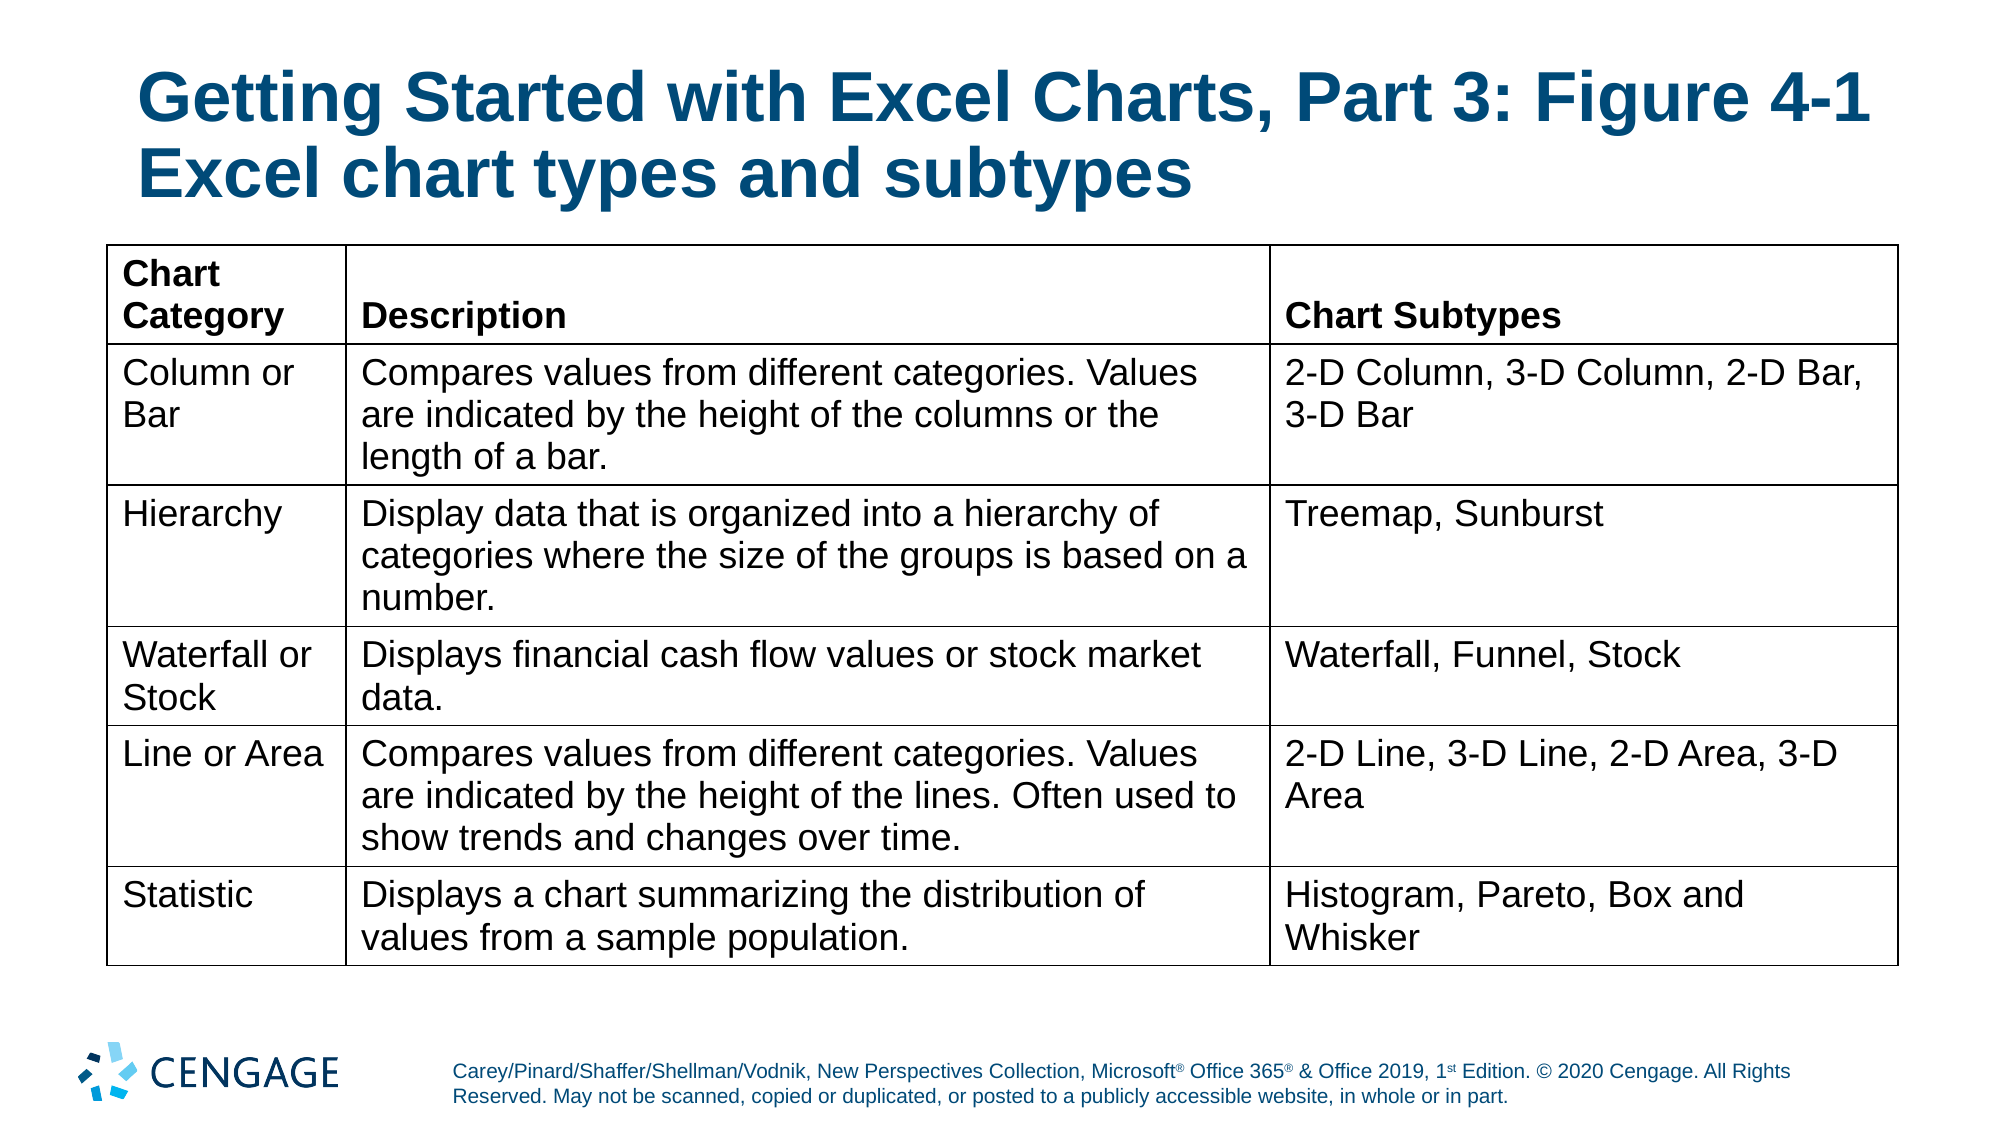

# Getting Started with Excel Charts, Part 3: Figure 4-1 Excel chart types and subtypes
| Chart Category | Description | Chart Subtypes |
| --- | --- | --- |
| Column or Bar | Compares values from different categories. Values are indicated by the height of the columns or the length of a bar. | 2-D Column, 3-D Column, 2-D Bar, 3-D Bar |
| Hierarchy | Display data that is organized into a hierarchy of categories where the size of the groups is based on a number. | Treemap, Sunburst |
| Waterfall or Stock | Displays financial cash flow values or stock market data. | Waterfall, Funnel, Stock |
| Line or Area | Compares values from different categories. Values are indicated by the height of the lines. Often used to show trends and changes over time. | 2-D Line, 3-D Line, 2-D Area, 3-D Area |
| Statistic | Displays a chart summarizing the distribution of values from a sample population. | Histogram, Pareto, Box and Whisker |